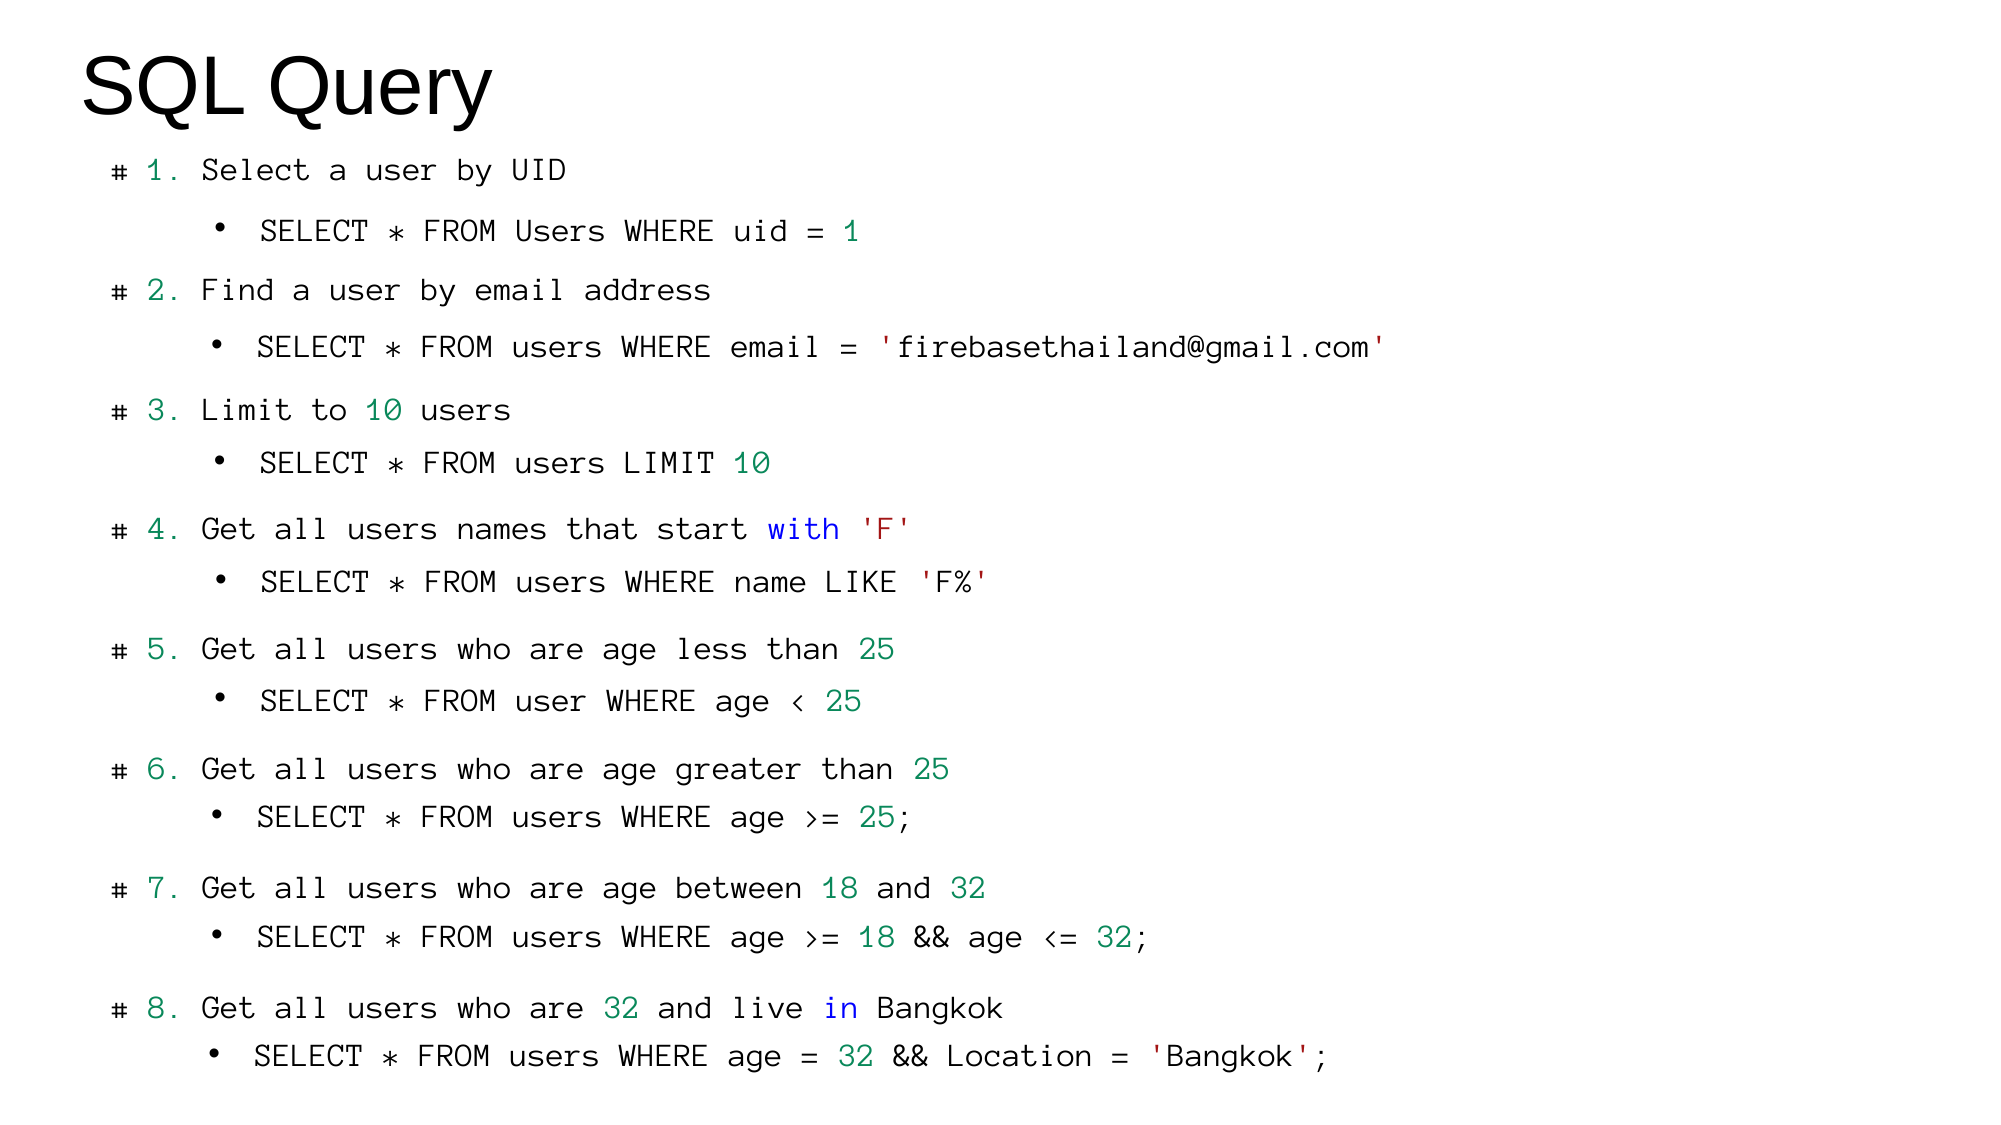

SQL Query
# 1. Select a user by UID

# 2. Find a user by email address

# 3. Limit to 10 users

# 4. Get all users names that start with 'F'

# 5. Get all users who are age less than 25

# 6. Get all users who are age greater than 25

# 7. Get all users who are age between 18 and 32

# 8. Get all users who are 32 and live in Bangkok
SELECT * FROM Users WHERE uid = 1
SELECT * FROM users WHERE email = 'firebasethailand@gmail.com'
SELECT * FROM users LIMIT 10
SELECT * FROM users WHERE name LIKE 'F%'
SELECT * FROM user WHERE age < 25
SELECT * FROM users WHERE age >= 25;
SELECT * FROM users WHERE age >= 18 && age <= 32;
SELECT * FROM users WHERE age = 32 && Location = 'Bangkok';